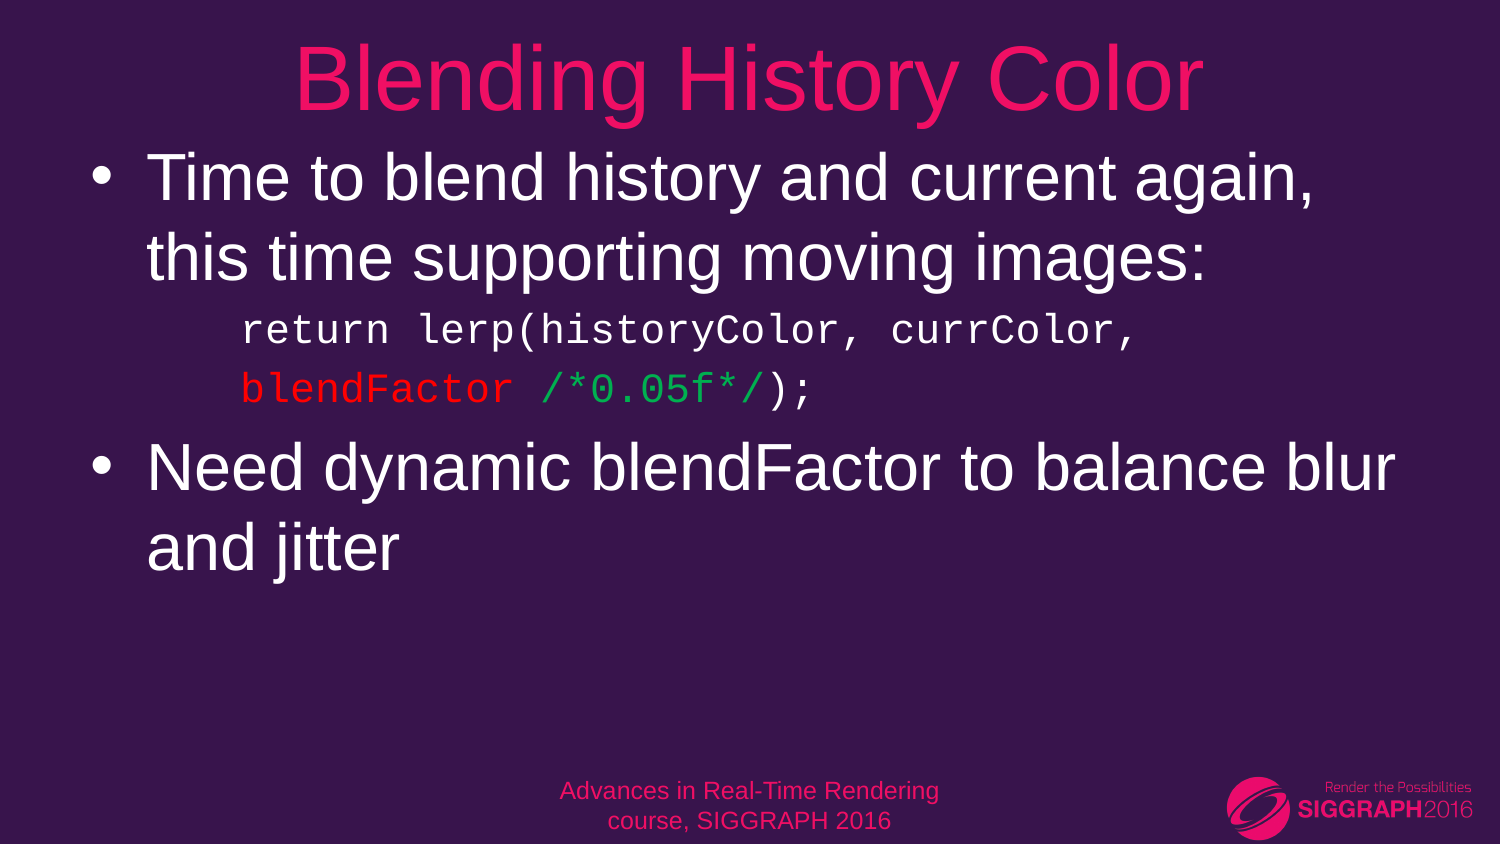

# Blending History Color
Time to blend history and current again, this time supporting moving images:
	return lerp(historyColor, currColor,
	blendFactor /*0.05f*/);
Need dynamic blendFactor to balance blur and jitter
Advances in Real-Time Rendering course, SIGGRAPH 2016